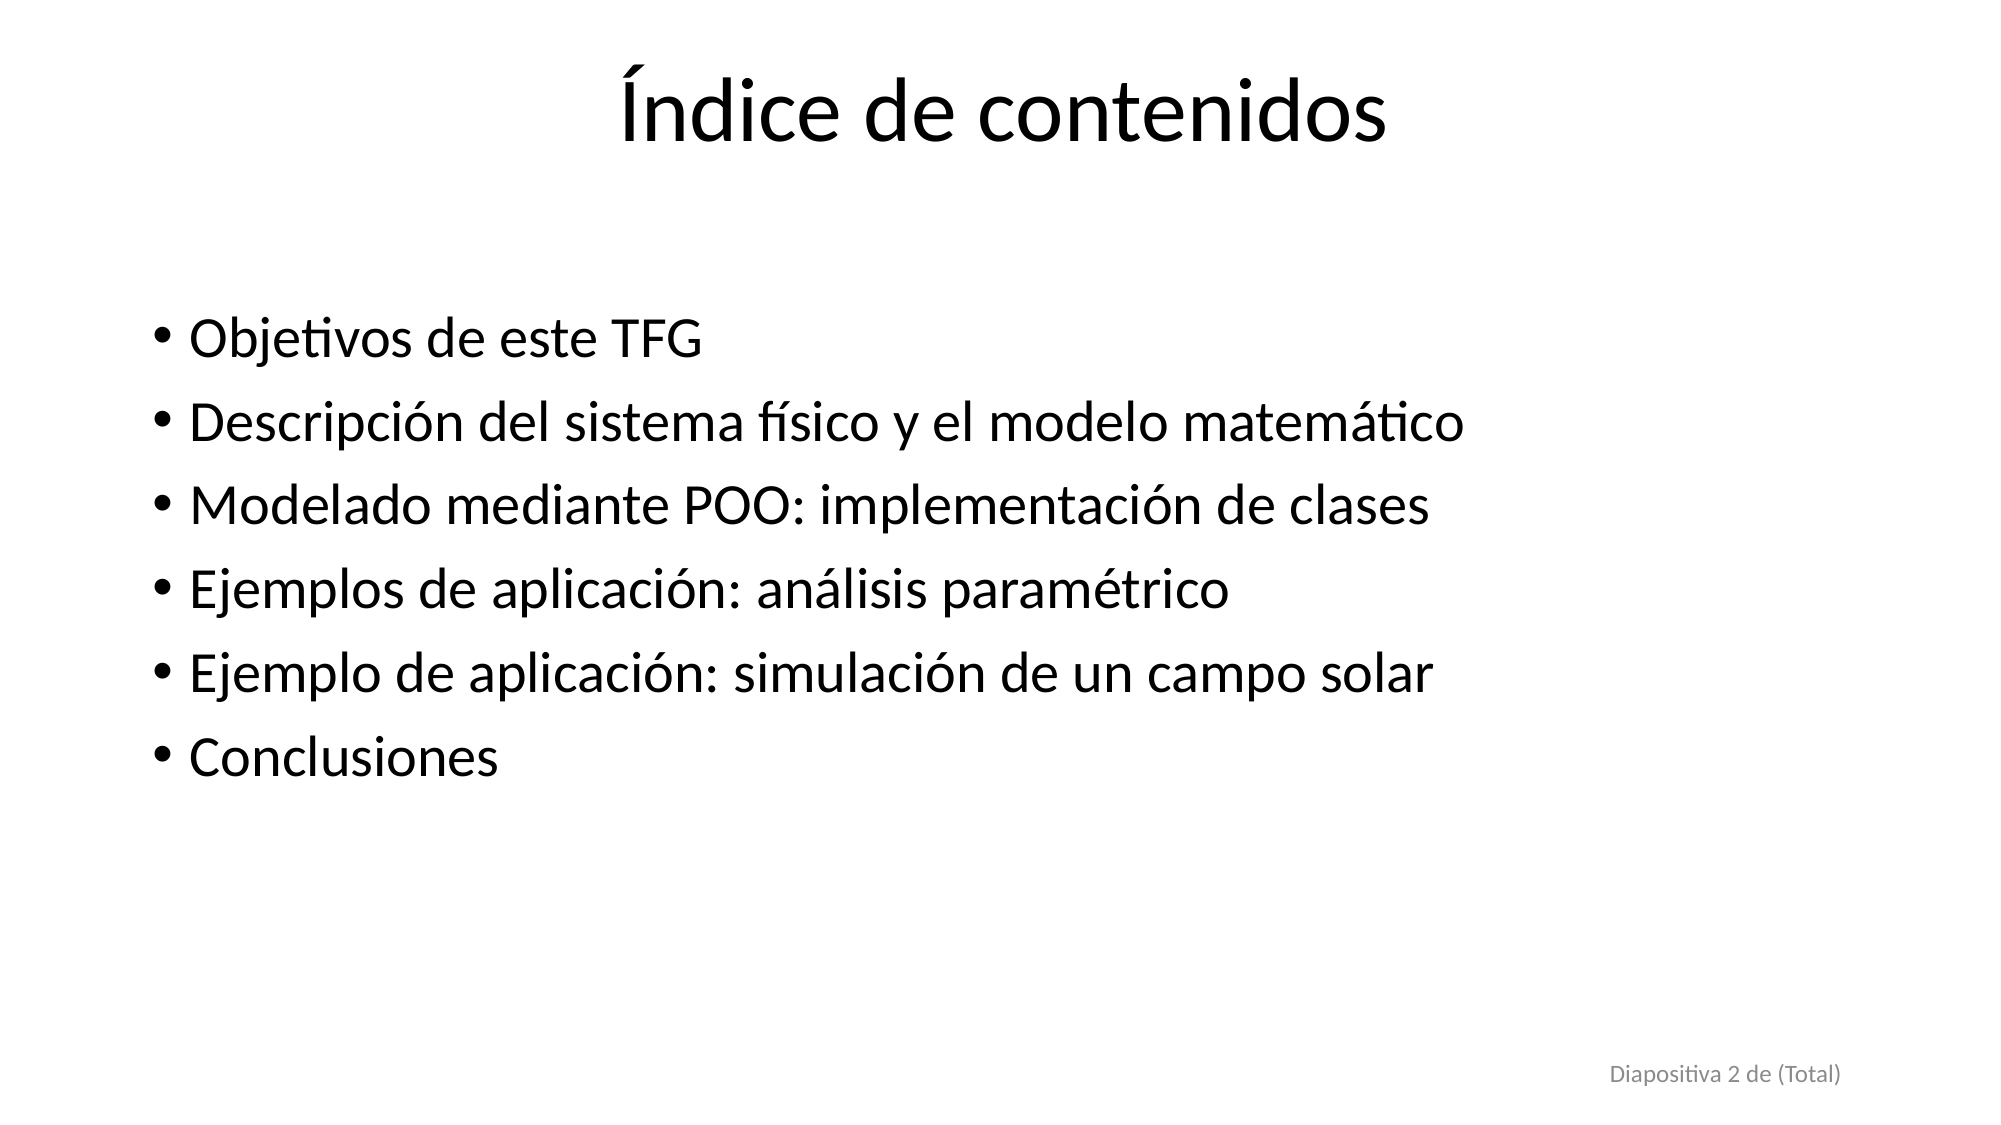

# Índice de contenidos
Objetivos de este TFG
Descripción del sistema físico y el modelo matemático
Modelado mediante POO: implementación de clases
Ejemplos de aplicación: análisis paramétrico
Ejemplo de aplicación: simulación de un campo solar
Conclusiones
2